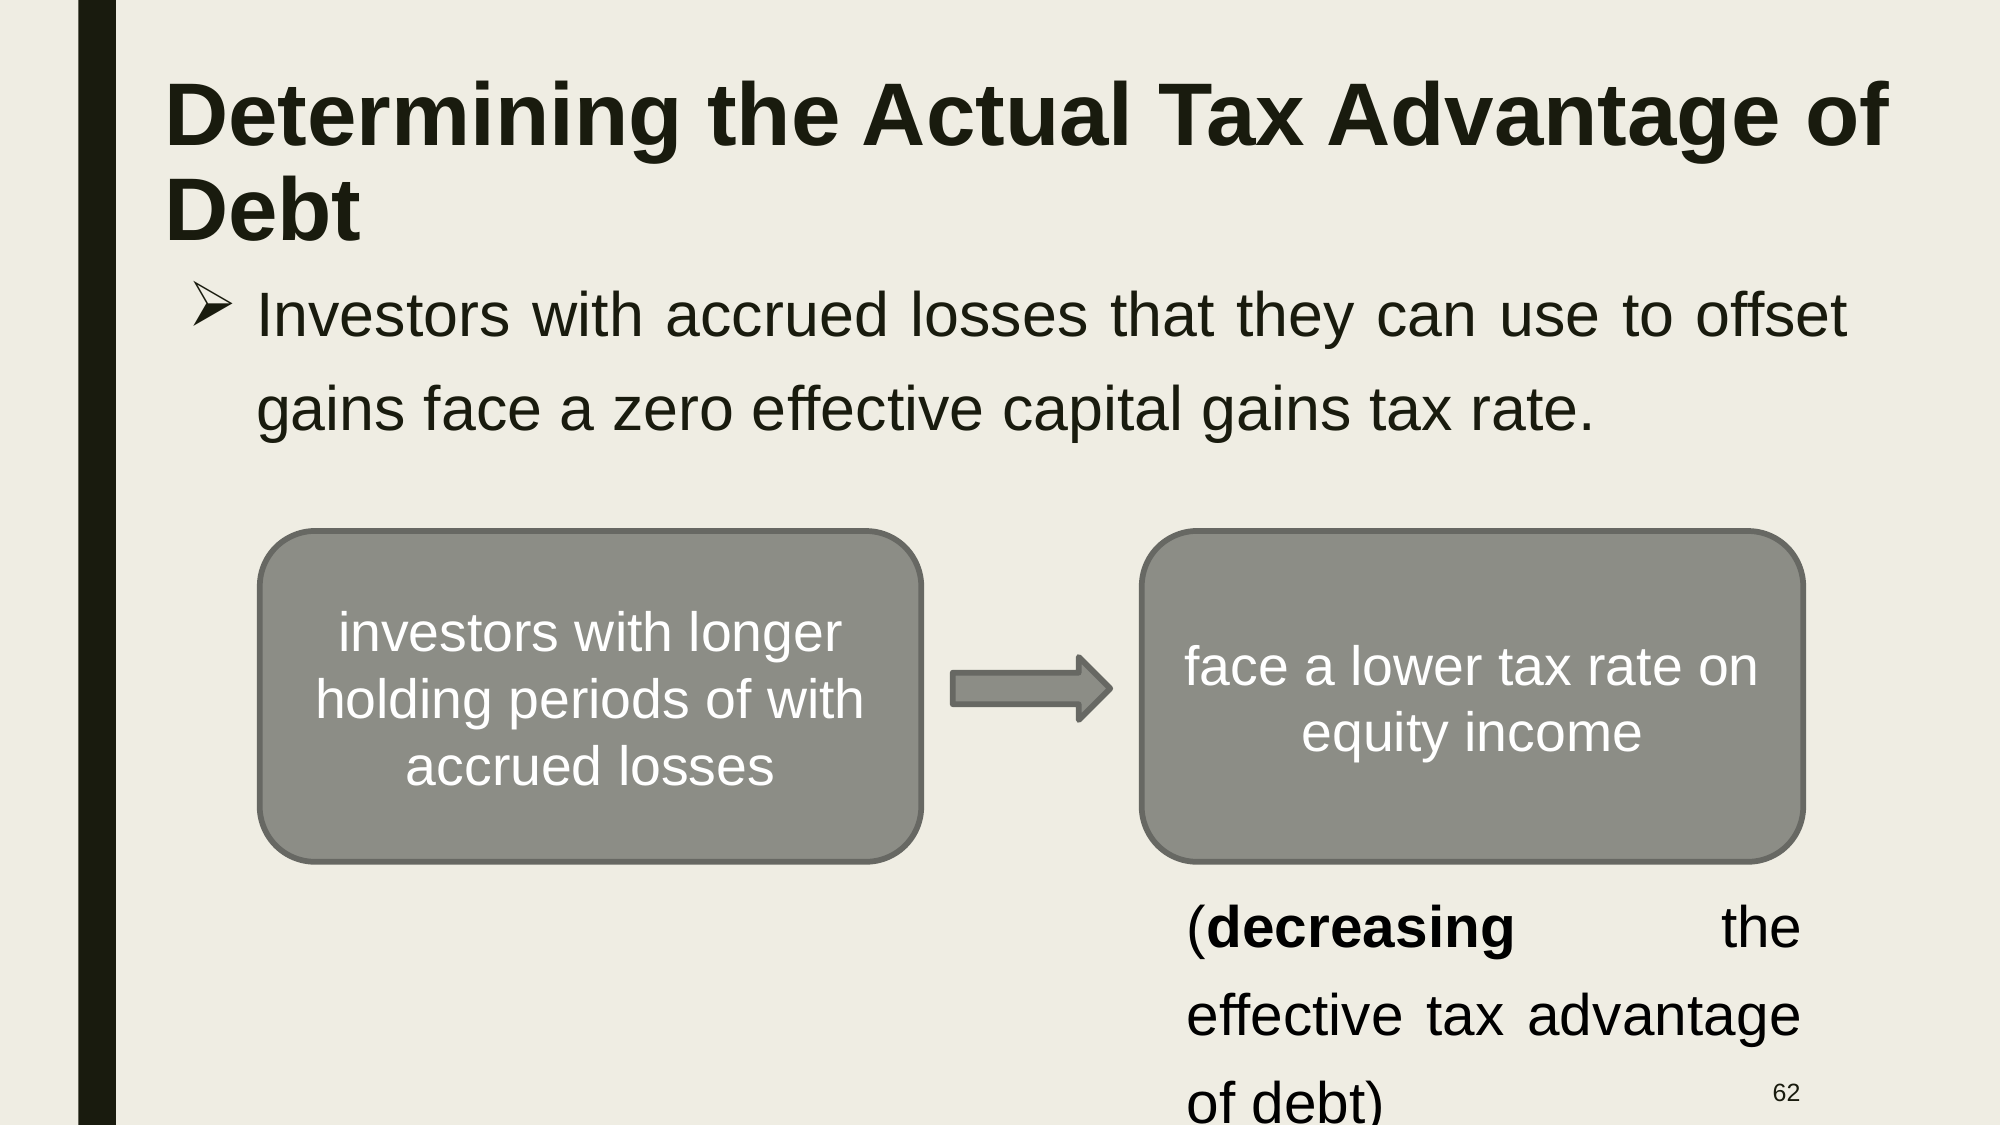

Determining the Actual Tax Advantage of Debt
Investors with accrued losses that they can use to offset gains face a zero effective capital gains tax rate.

investors with longer holding periods of with accrued losses
face a lower tax rate on equity income

(decreasing the effective tax advantage of debt)
62